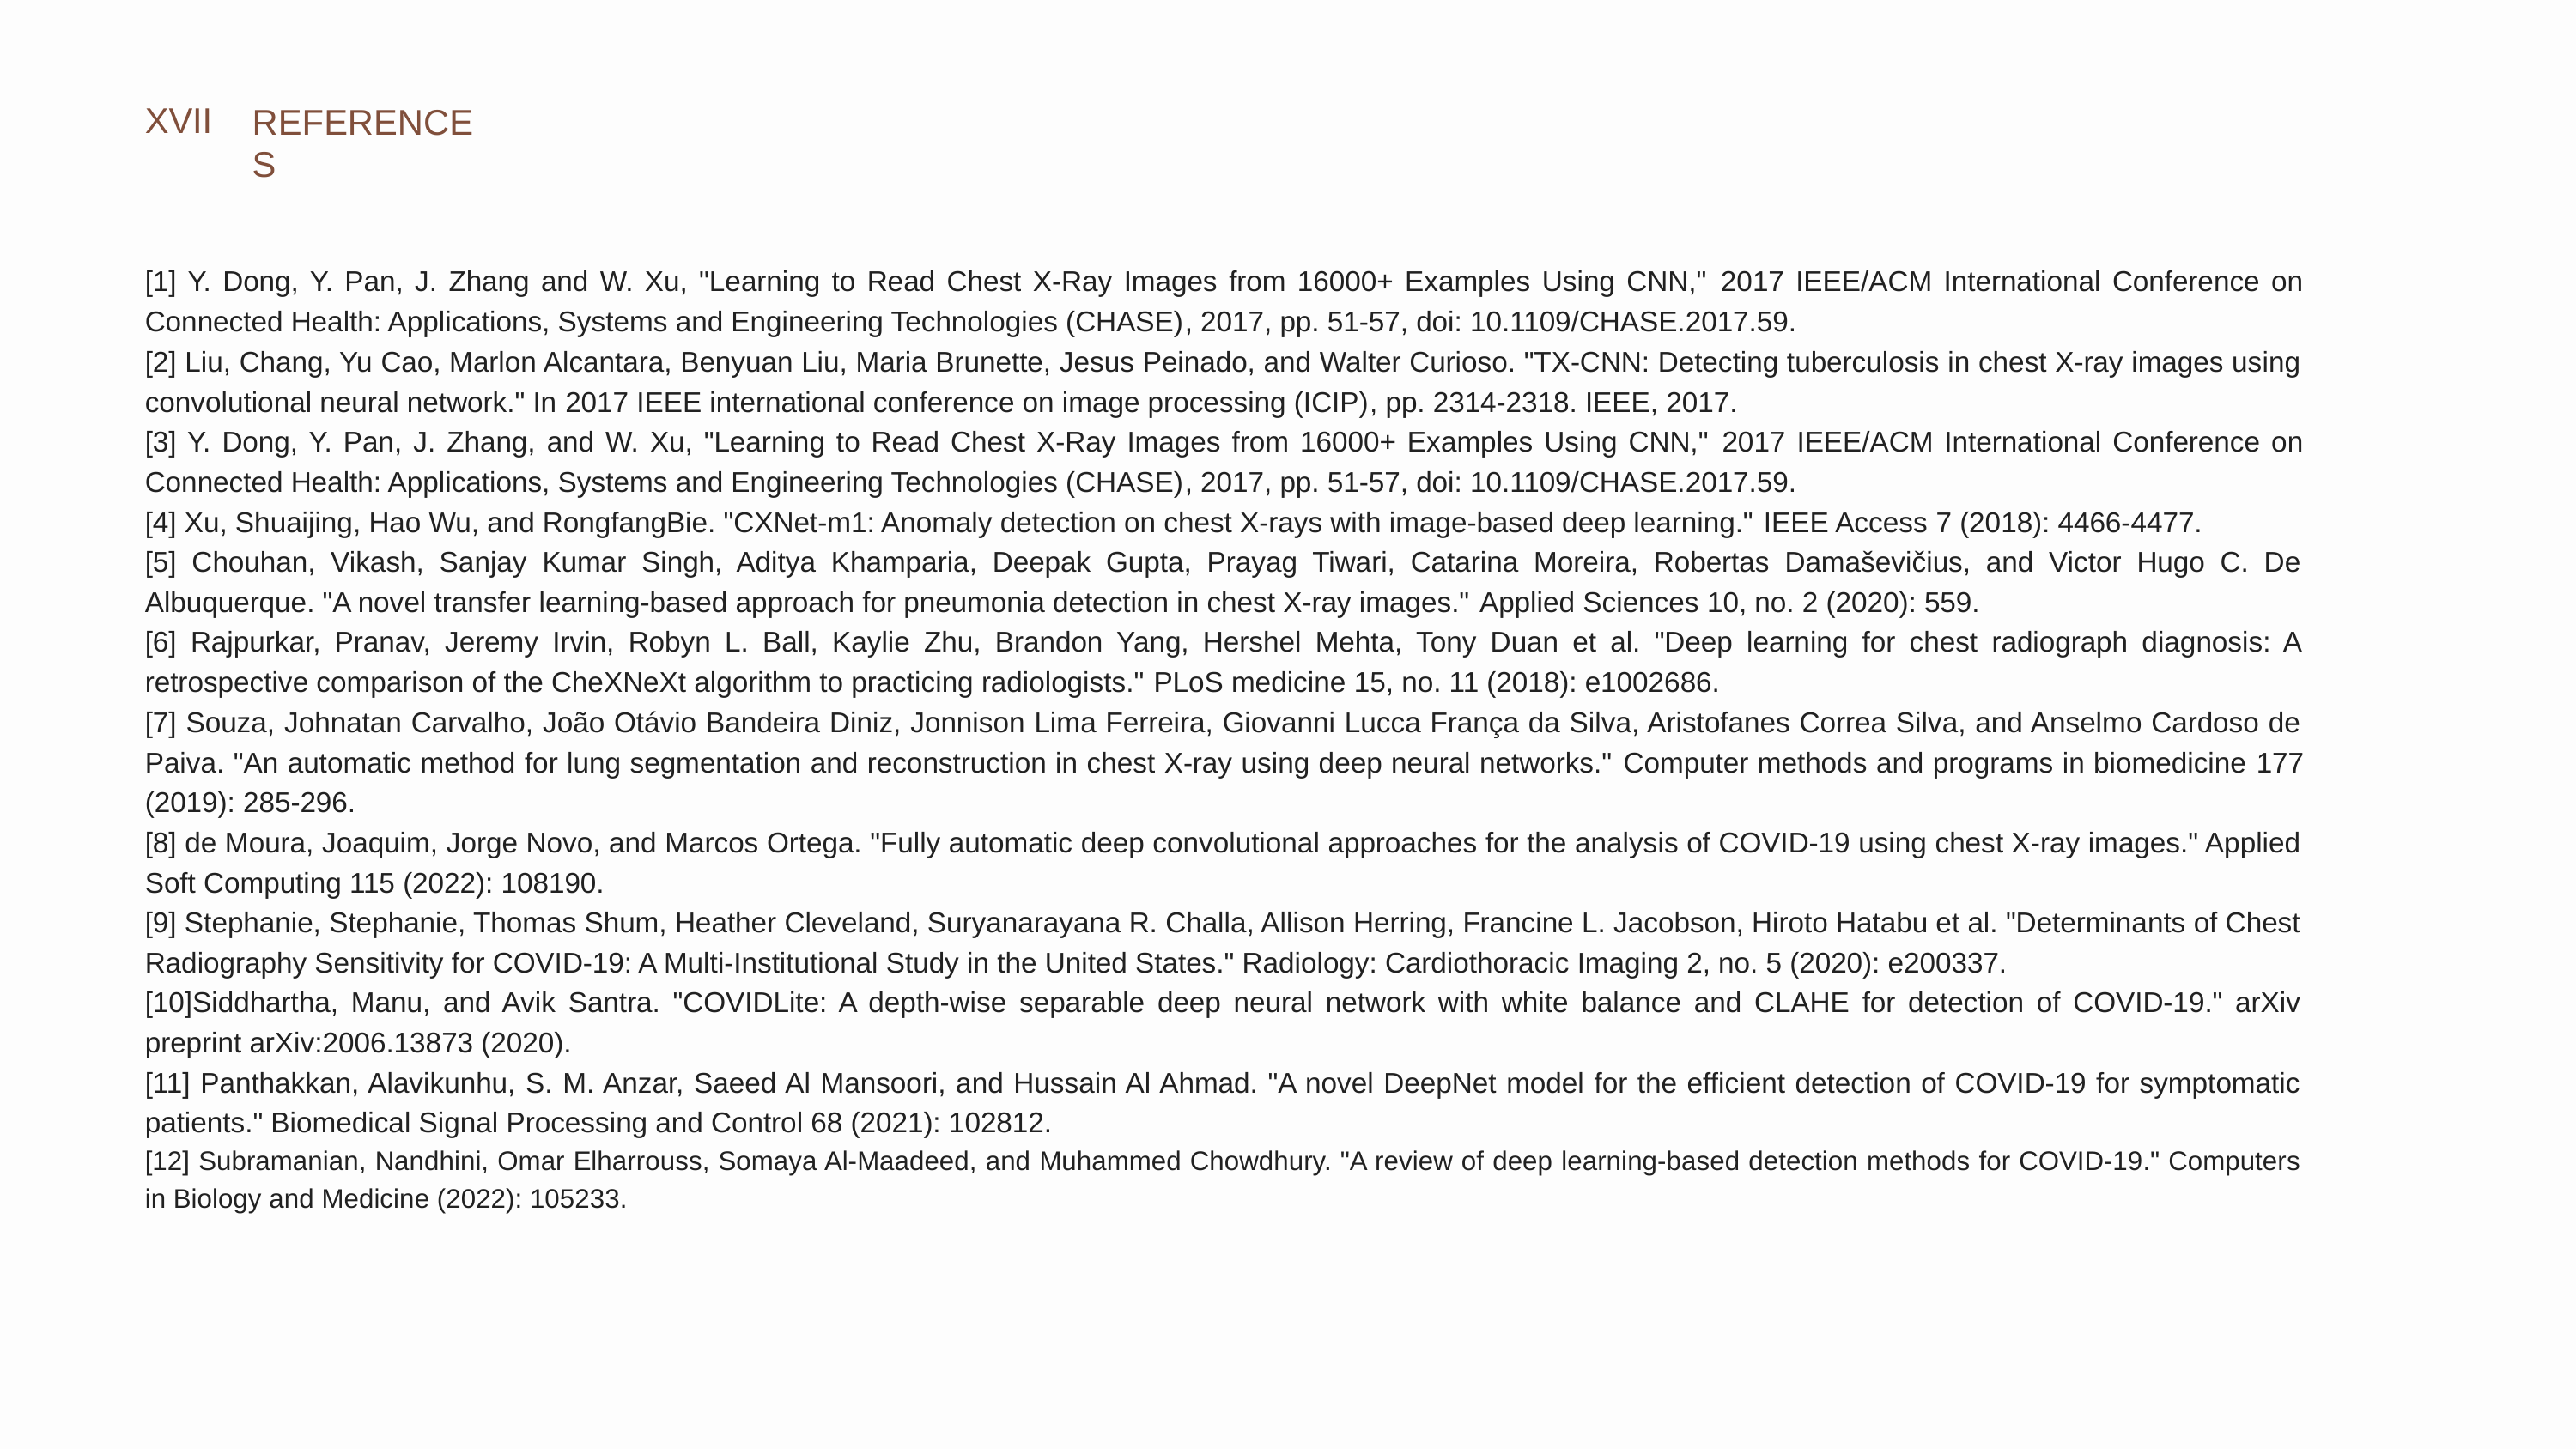

XVII
REFERENCES
[1] Y. Dong, Y. Pan, J. Zhang and W. Xu, "Learning to Read Chest X-Ray Images from 16000+ Examples Using CNN," 2017 IEEE/ACM International Conference on Connected Health: Applications, Systems and Engineering Technologies (CHASE), 2017, pp. 51-57, doi: 10.1109/CHASE.2017.59.
[2] Liu, Chang, Yu Cao, Marlon Alcantara, Benyuan Liu, Maria Brunette, Jesus Peinado, and Walter Curioso. "TX-CNN: Detecting tuberculosis in chest X-ray images using convolutional neural network." In 2017 IEEE international conference on image processing (ICIP), pp. 2314-2318. IEEE, 2017.
[3] Y. Dong, Y. Pan, J. Zhang, and W. Xu, "Learning to Read Chest X-Ray Images from 16000+ Examples Using CNN," 2017 IEEE/ACM International Conference on Connected Health: Applications, Systems and Engineering Technologies (CHASE), 2017, pp. 51-57, doi: 10.1109/CHASE.2017.59.
[4] Xu, Shuaijing, Hao Wu, and RongfangBie. "CXNet-m1: Anomaly detection on chest X-rays with image-based deep learning." IEEE Access 7 (2018): 4466-4477.
[5] Chouhan, Vikash, Sanjay Kumar Singh, Aditya Khamparia, Deepak Gupta, Prayag Tiwari, Catarina Moreira, Robertas Damaševičius, and Victor Hugo C. De Albuquerque. "A novel transfer learning-based approach for pneumonia detection in chest X-ray images." Applied Sciences 10, no. 2 (2020): 559.
[6] Rajpurkar, Pranav, Jeremy Irvin, Robyn L. Ball, Kaylie Zhu, Brandon Yang, Hershel Mehta, Tony Duan et al. "Deep learning for chest radiograph diagnosis: A retrospective comparison of the CheXNeXt algorithm to practicing radiologists." PLoS medicine 15, no. 11 (2018): e1002686.
[7] Souza, Johnatan Carvalho, João Otávio Bandeira Diniz, Jonnison Lima Ferreira, Giovanni Lucca França da Silva, Aristofanes Correa Silva, and Anselmo Cardoso de Paiva. "An automatic method for lung segmentation and reconstruction in chest X-ray using deep neural networks." Computer methods and programs in biomedicine 177 (2019): 285-296.
[8] de Moura, Joaquim, Jorge Novo, and Marcos Ortega. "Fully automatic deep convolutional approaches for the analysis of COVID-19 using chest X-ray images." Applied Soft Computing 115 (2022): 108190.
[9] Stephanie, Stephanie, Thomas Shum, Heather Cleveland, Suryanarayana R. Challa, Allison Herring, Francine L. Jacobson, Hiroto Hatabu et al. "Determinants of Chest Radiography Sensitivity for COVID-19: A Multi-Institutional Study in the United States." Radiology: Cardiothoracic Imaging 2, no. 5 (2020): e200337.
[10]Siddhartha, Manu, and Avik Santra. "COVIDLite: A depth-wise separable deep neural network with white balance and CLAHE for detection of COVID-19." arXiv preprint arXiv:2006.13873 (2020).
[11] Panthakkan, Alavikunhu, S. M. Anzar, Saeed Al Mansoori, and Hussain Al Ahmad. "A novel DeepNet model for the efficient detection of COVID-19 for symptomatic patients." Biomedical Signal Processing and Control 68 (2021): 102812.
[12] Subramanian, Nandhini, Omar Elharrouss, Somaya Al-Maadeed, and Muhammed Chowdhury. "A review of deep learning-based detection methods for COVID-19." Computers in Biology and Medicine (2022): 105233.